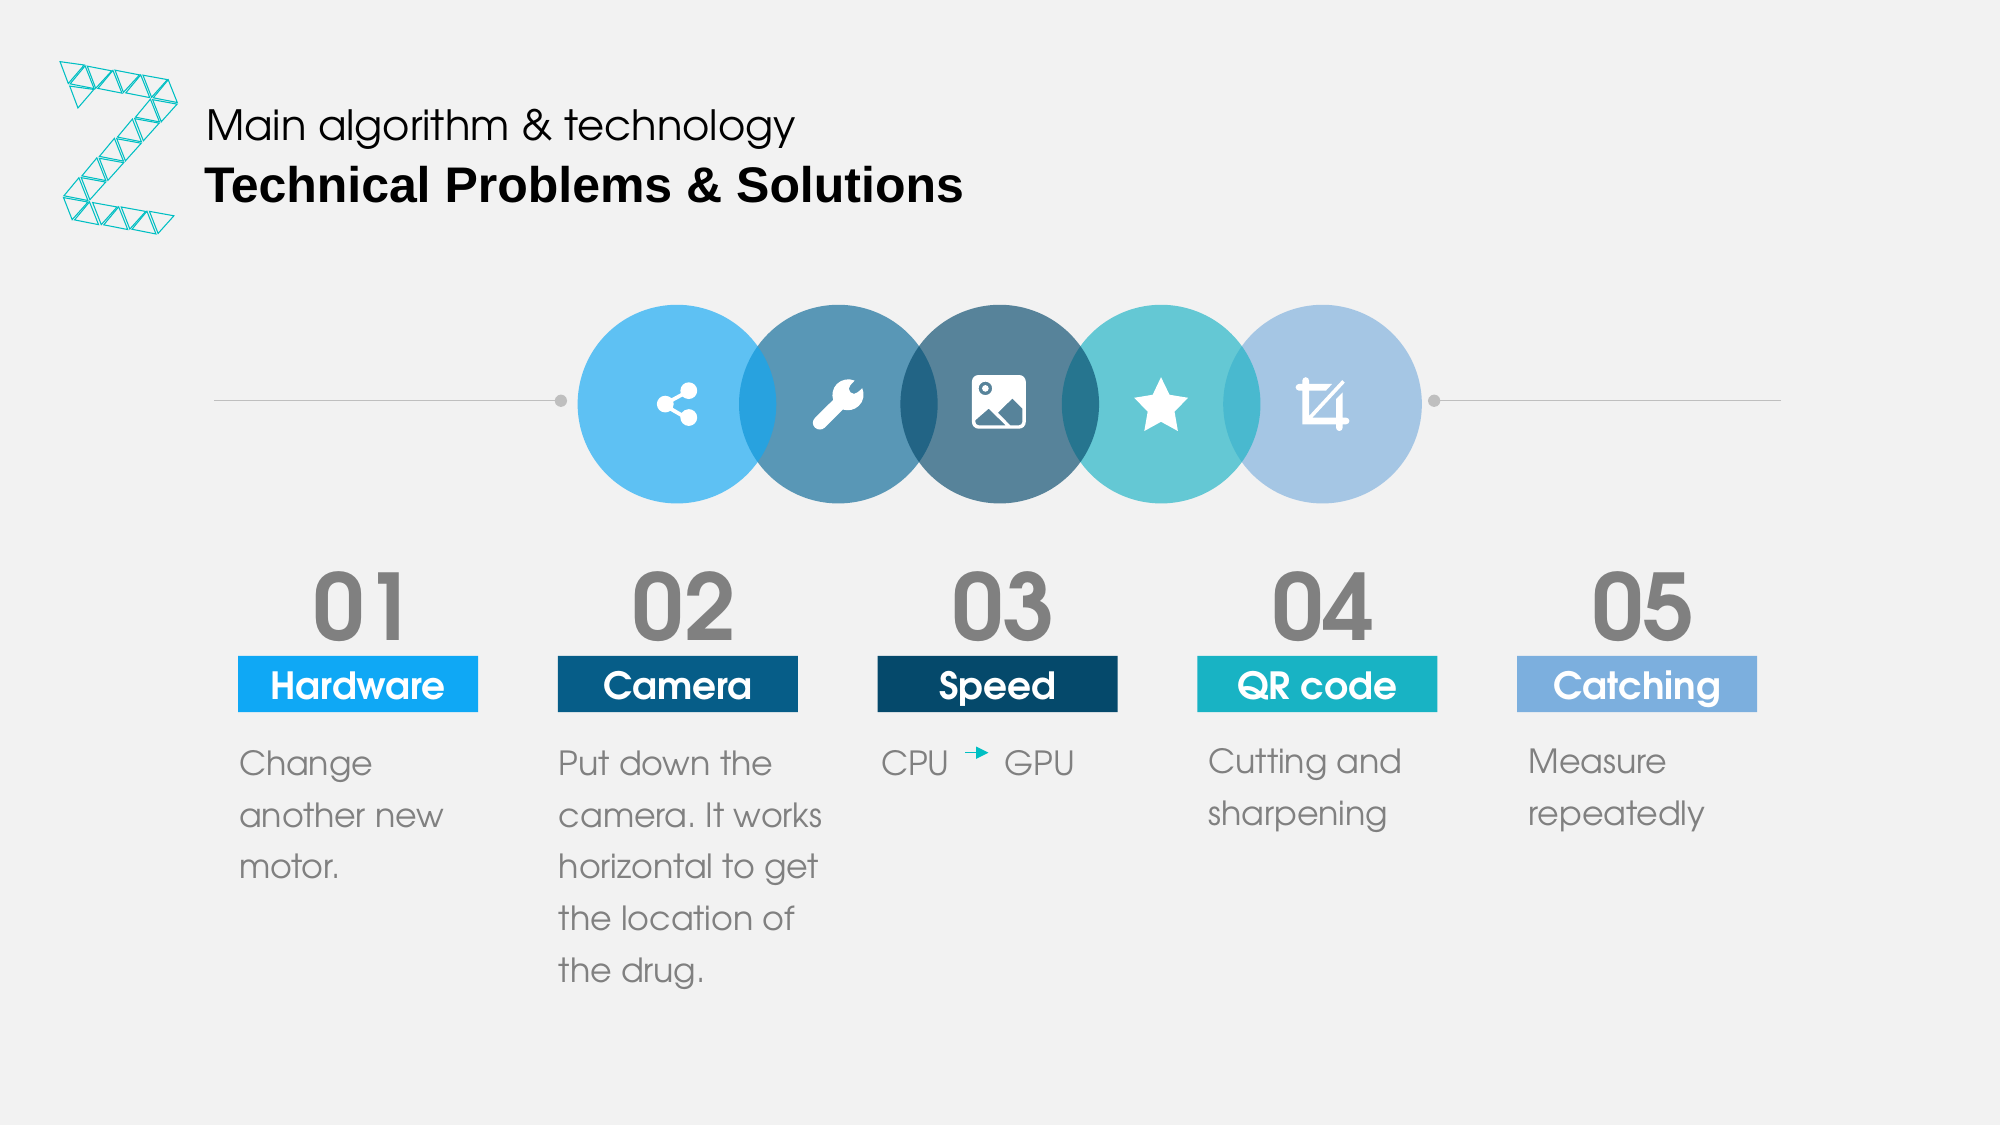

Main algorithm & technology
Technical Problems & Solutions

01
02
03
04
05
Hardware
Camera
Speed
QR code
Catching
Cutting and sharpening
Measure repeatedly
Change another new motor.
Put down the camera. It works horizontal to get the location of the drug.
      CPU      GPU